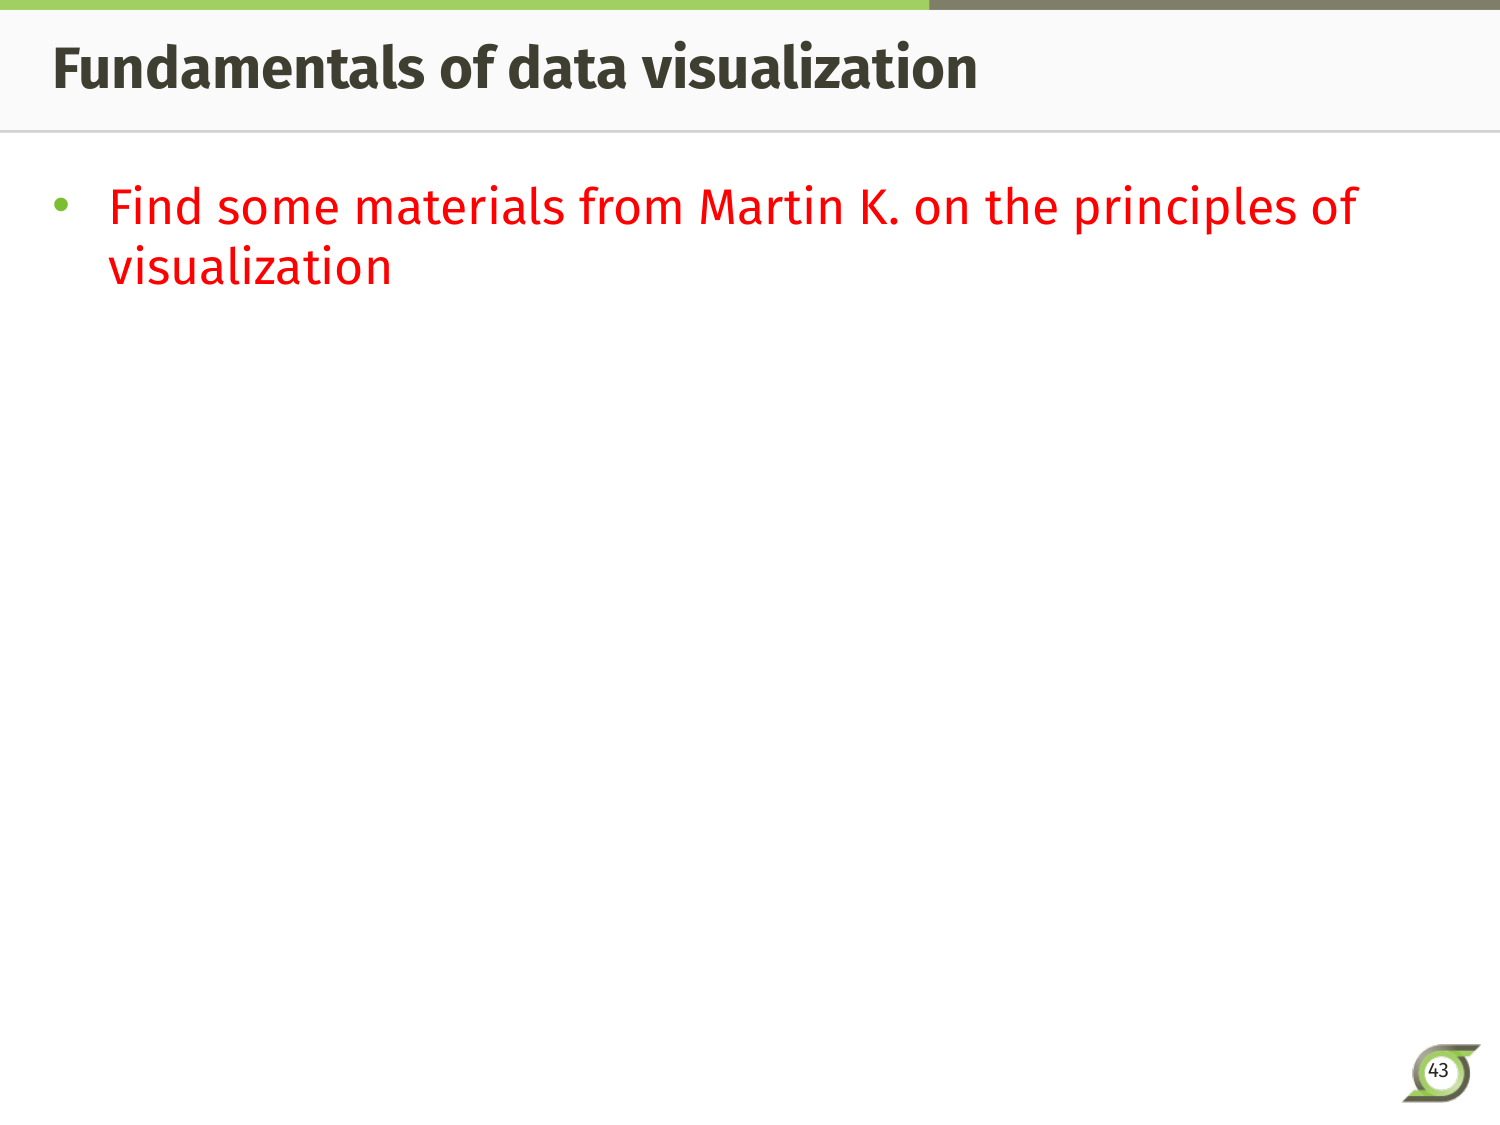

# Fundamentals of data visualization
Find some materials from Martin K. on the principles of visualization